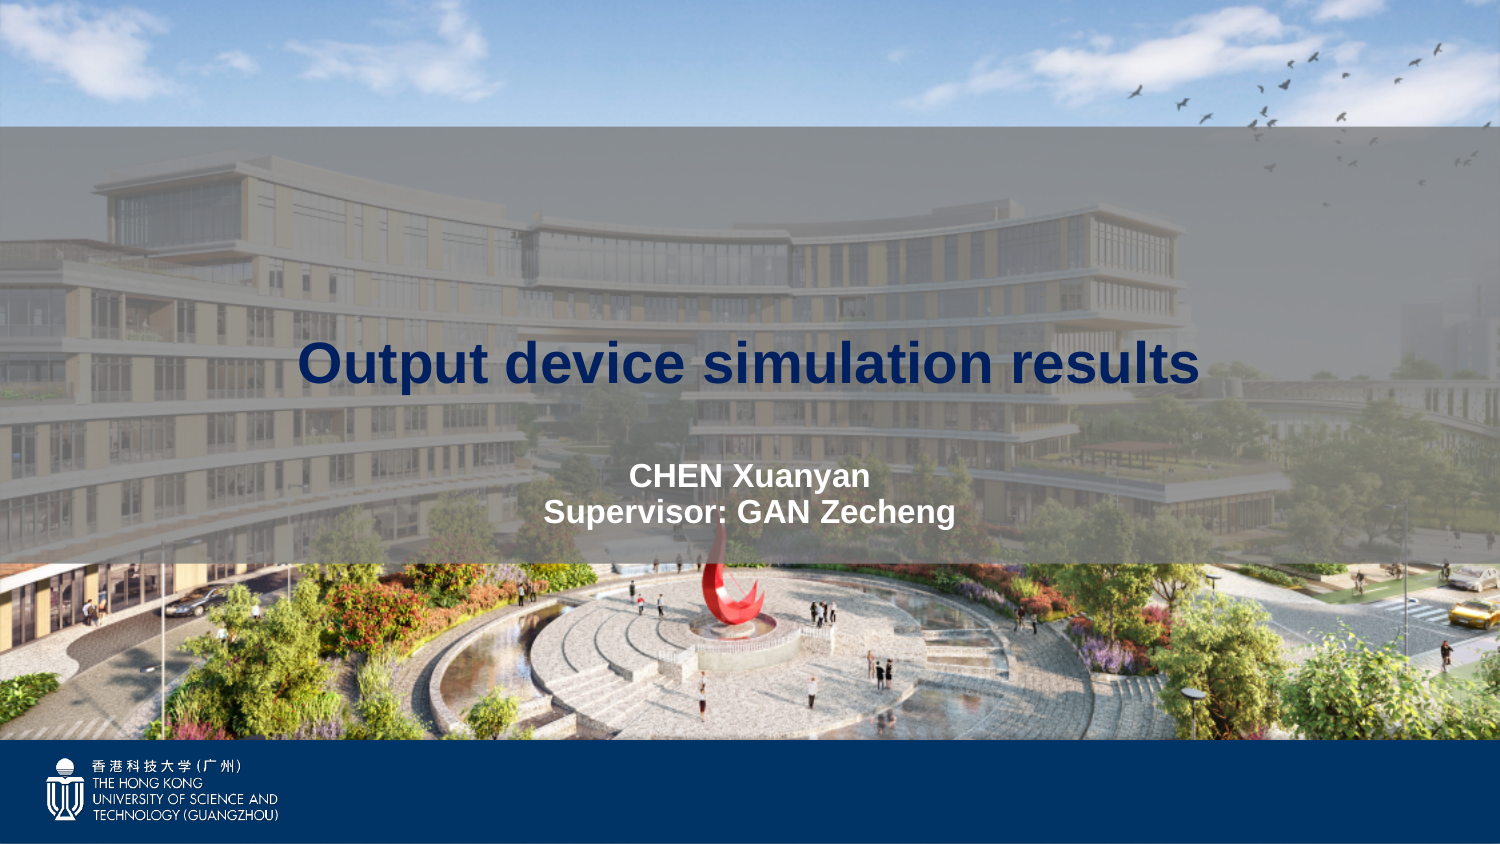

# Output device simulation results CHEN Xuanyan Supervisor: GAN Zecheng